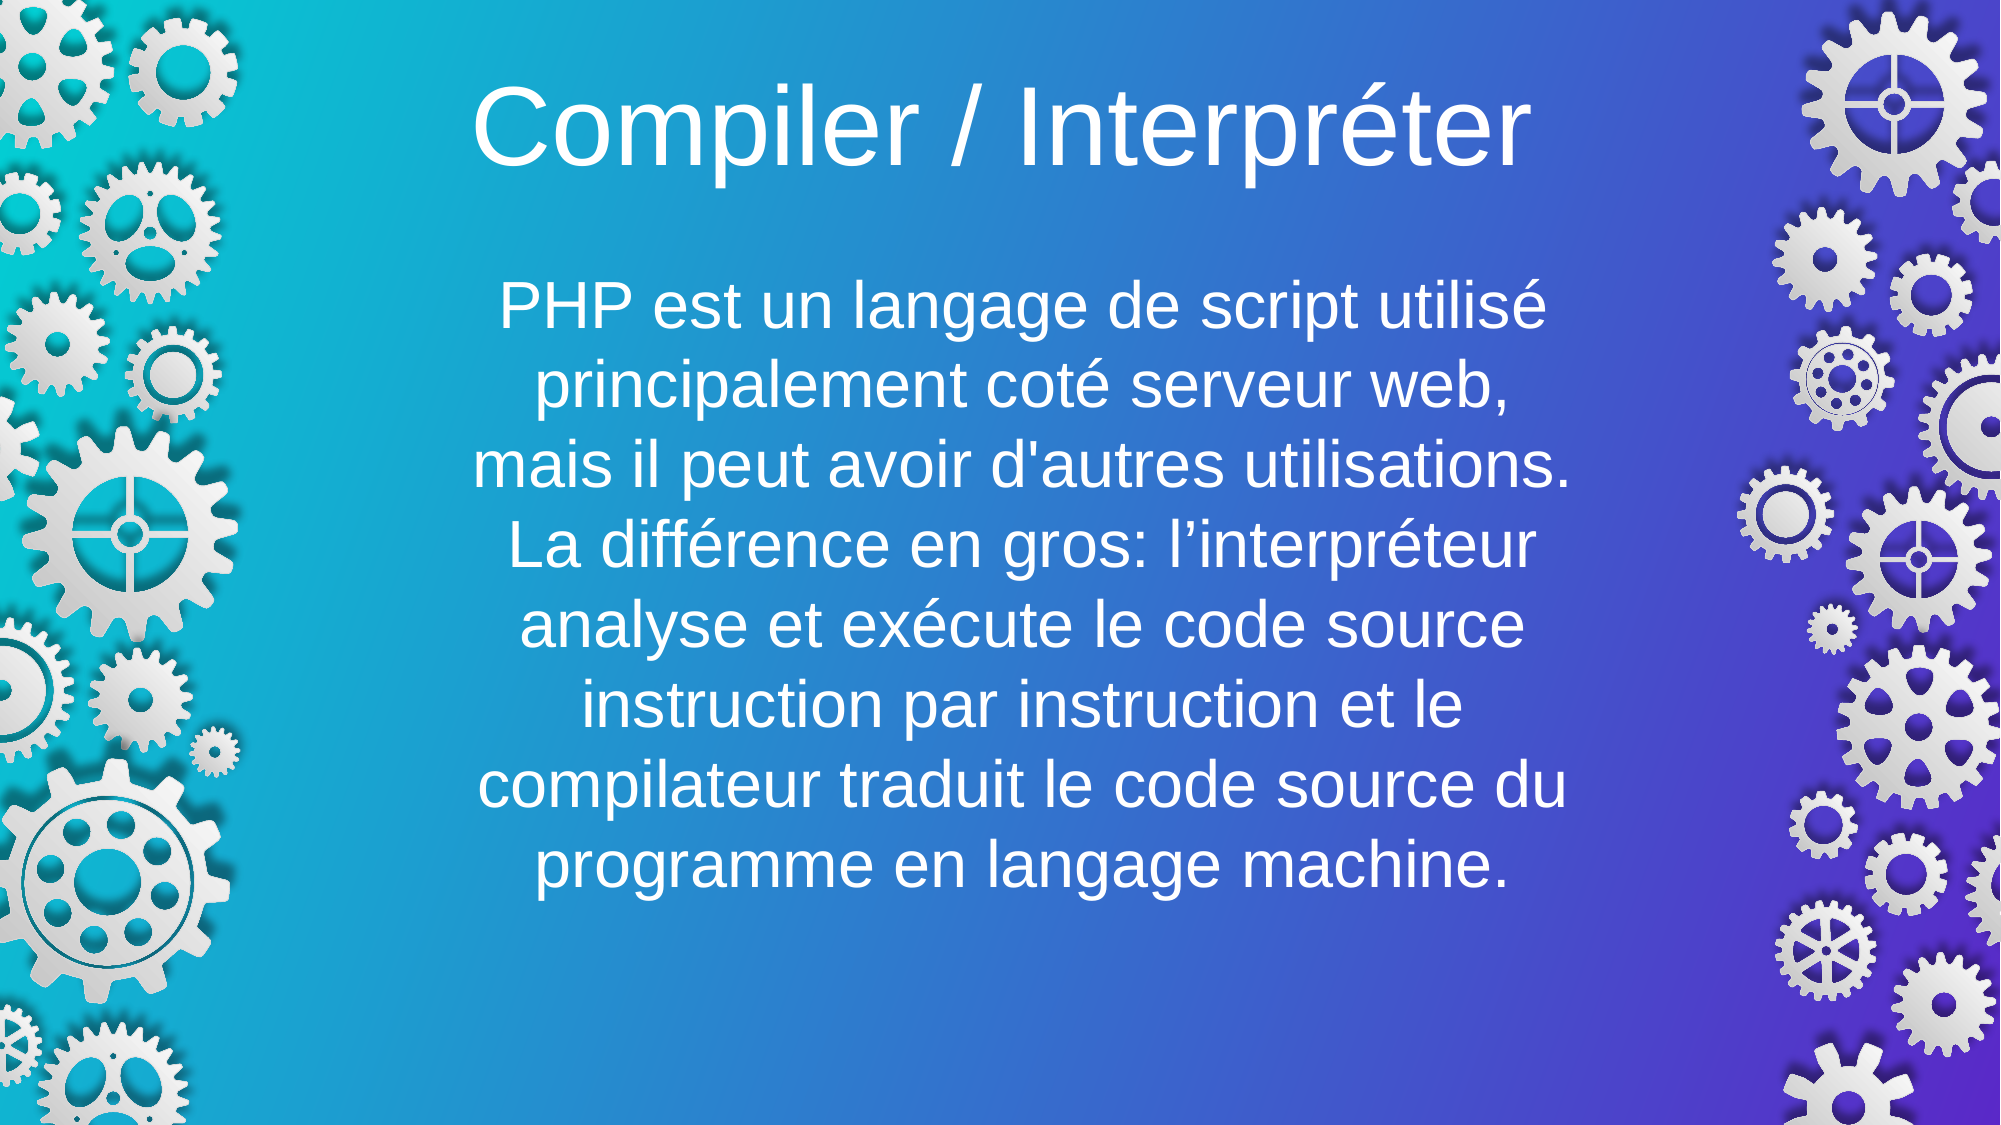

Compiler / Interpréter

PHP est un langage de script utilisé principalement coté serveur web, mais il peut avoir d'autres utilisations.
La différence en gros: l’interpréteur analyse et exécute le code source instruction par instruction et le compilateur traduit le code source du programme en langage machine.